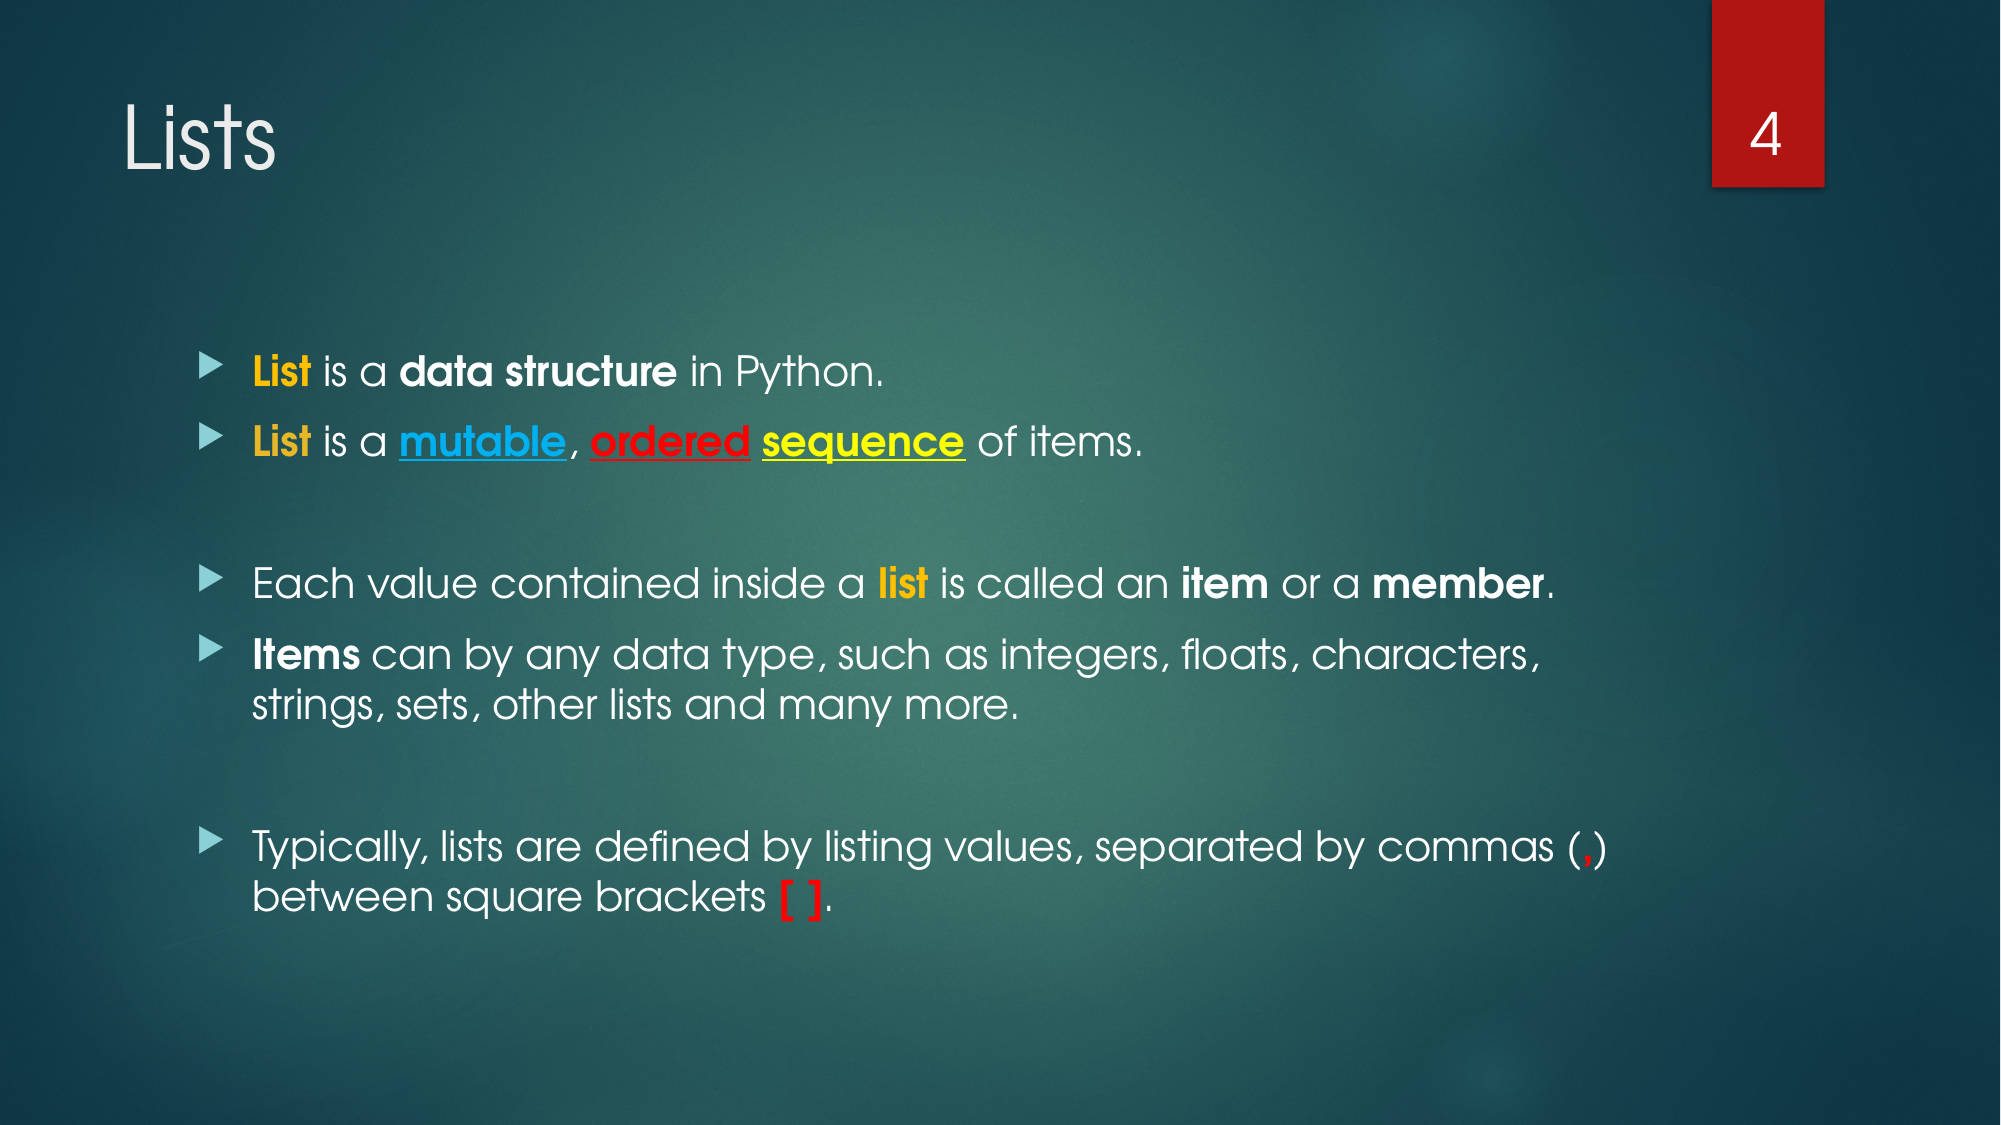

4
# Lists
List is a data structure in Python.
List is a mutable, ordered sequence of items.

Each value contained inside a list is called an item or a member.
Items can by any data type, such as integers, floats, characters, strings, sets, other lists and many more.

Typically, lists are defined by listing values, separated by commas (,) between square brackets [ ].